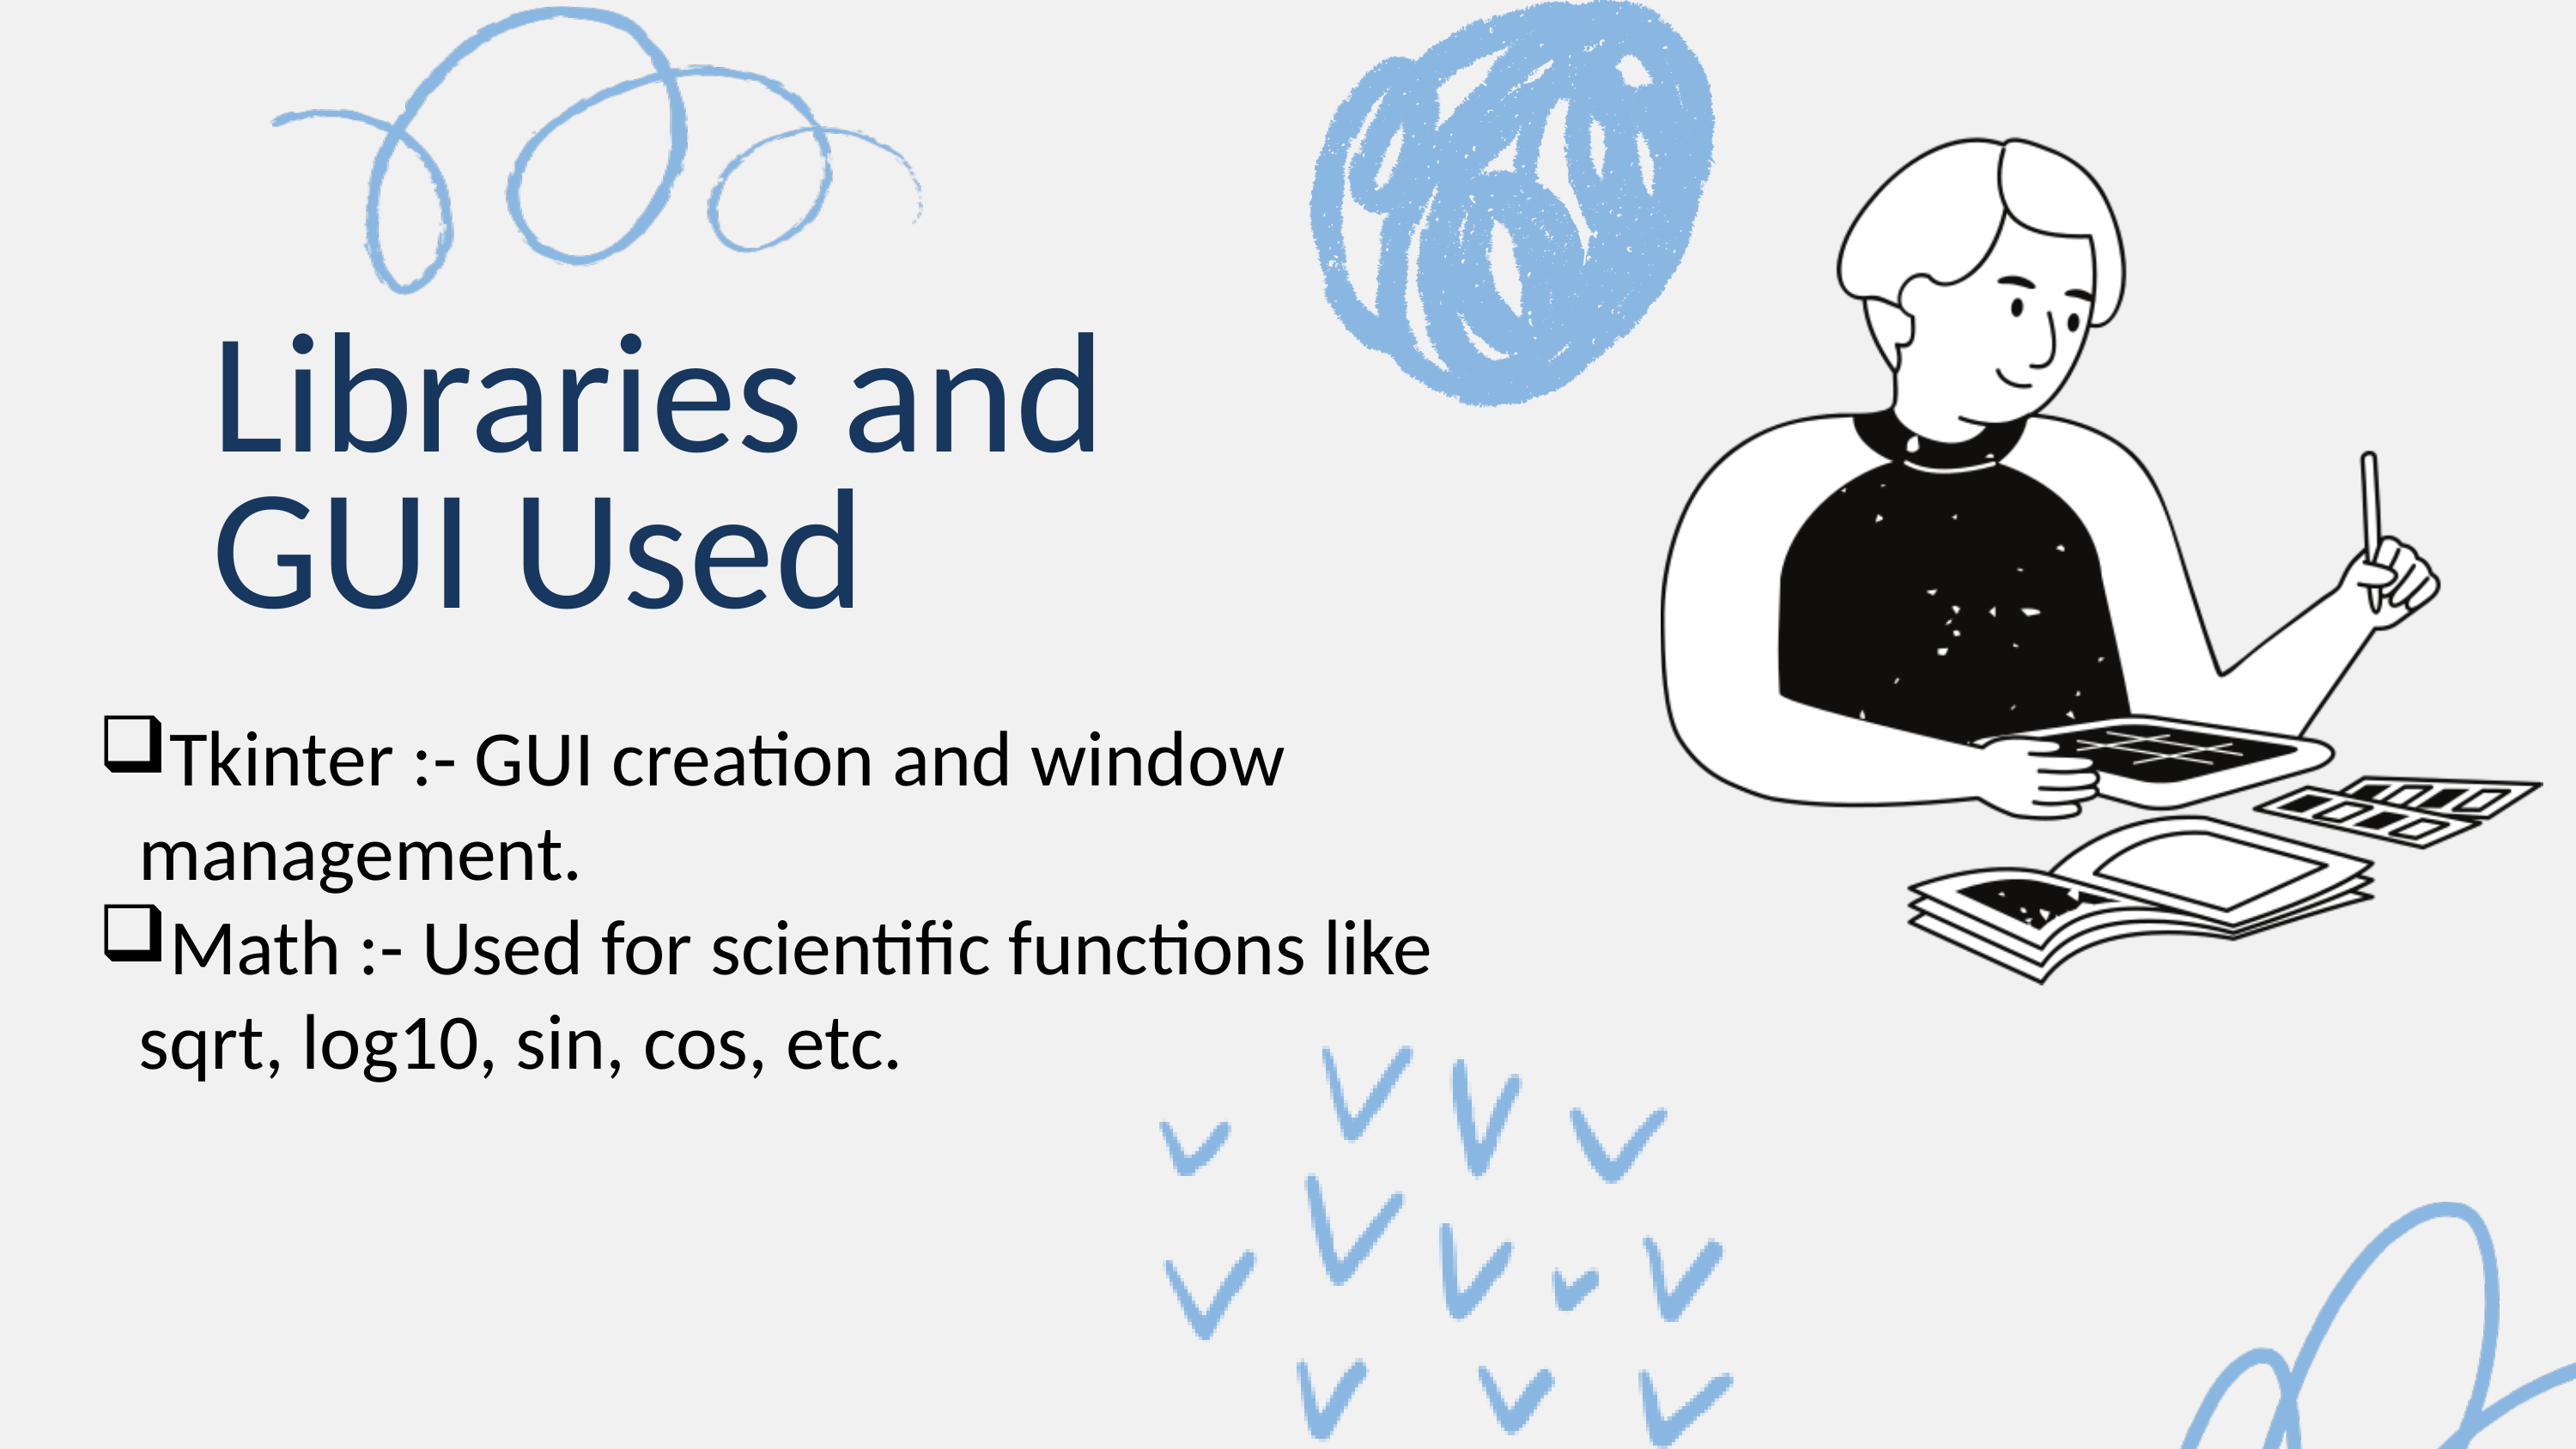

Libraries and GUI Used
Tkinter :- GUI creation and window management.
Math :- Used for scientific functions like sqrt, log10, sin, cos, etc.